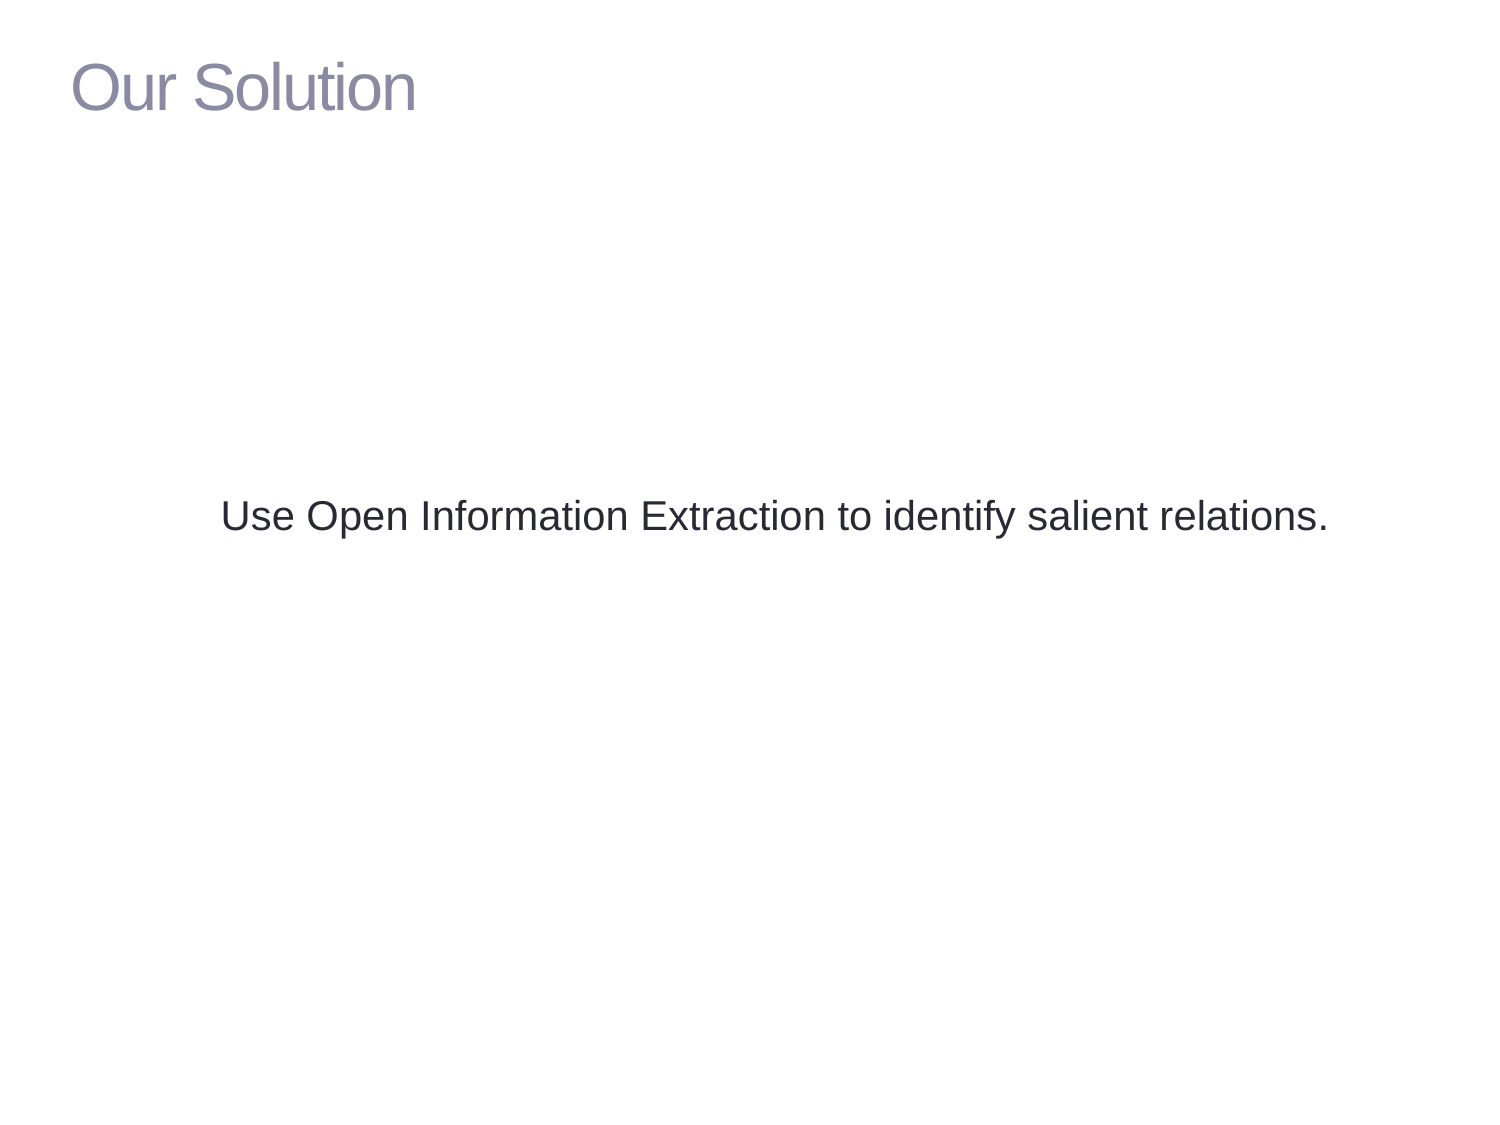

# Our Solution

	Use Open Information Extraction to identify salient relations.